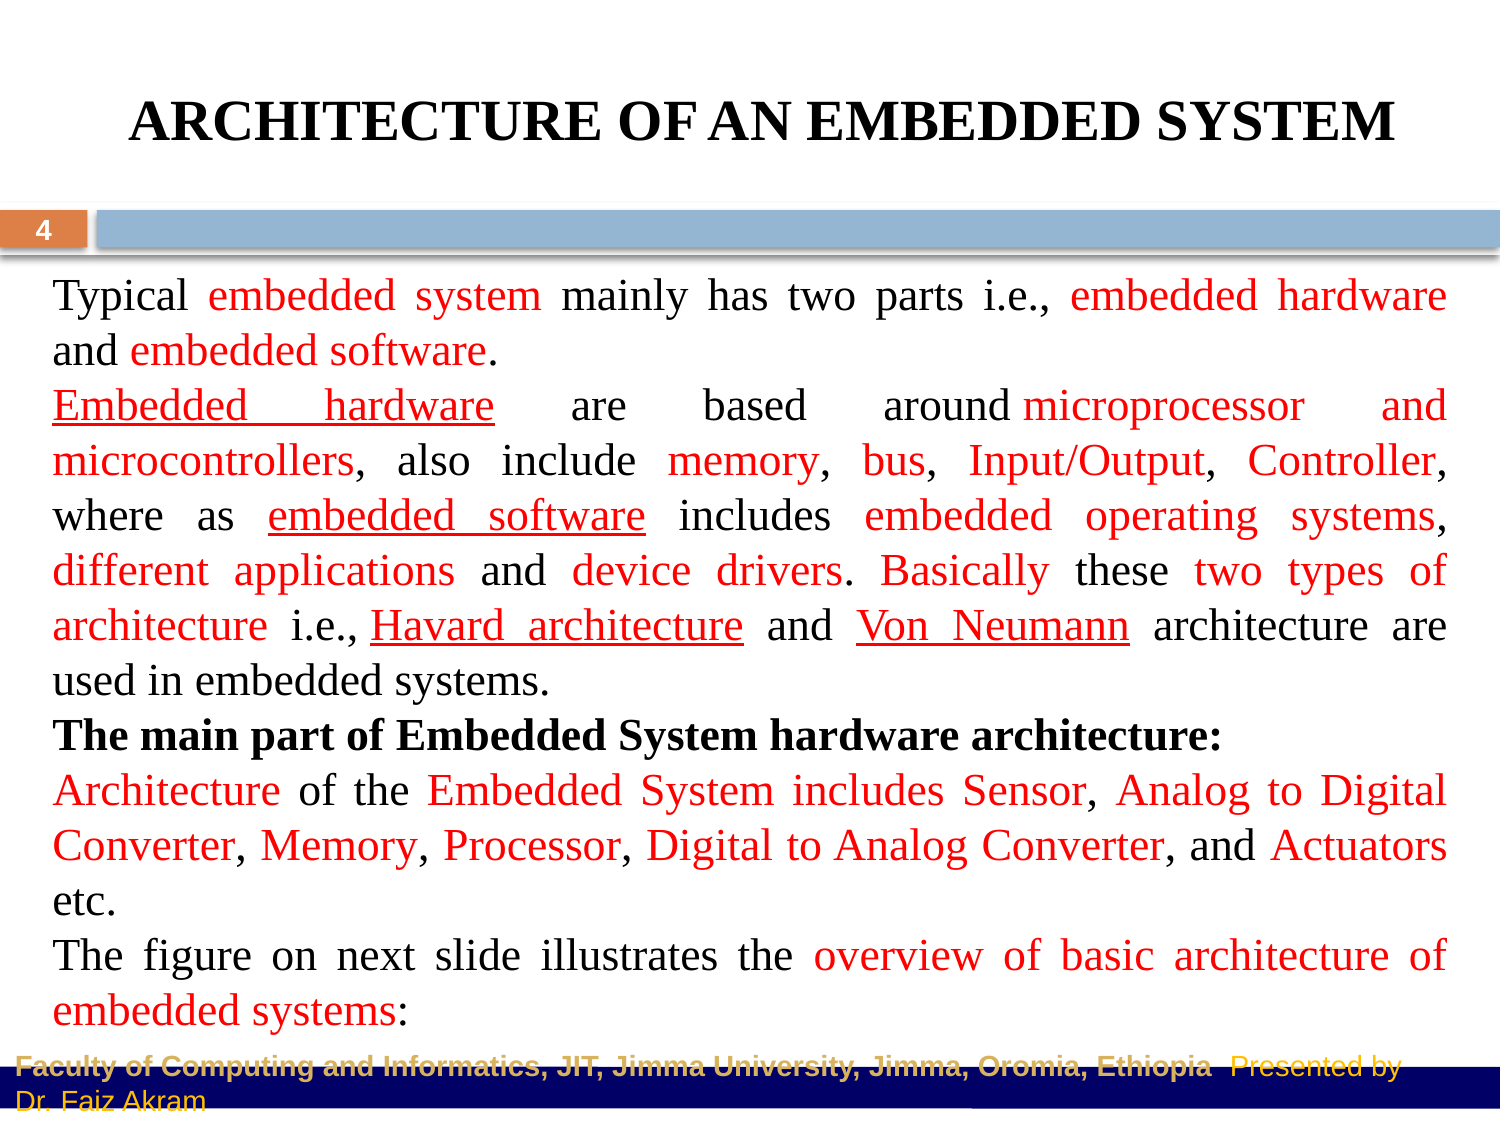

ARCHITECTURE OF AN EMBEDDED SYSTEM
4

Typical embedded system mainly has two parts i.e., embedded hardware and embedded software.
Embedded hardware are based around microprocessor and microcontrollers, also include memory, bus, Input/Output, Controller, where as embedded software includes embedded operating systems, different applications and device drivers. Basically these two types of architecture i.e., Havard architecture and Von Neumann architecture are used in embedded systems.
The main part of Embedded System hardware architecture:
Architecture of the Embedded System includes Sensor, Analog to Digital Converter, Memory, Processor, Digital to Analog Converter, and Actuators etc.
The figure on next slide illustrates the overview of basic architecture of embedded systems:

Faculty of Computing and Informatics, JIT, Jimma University, Jimma, Oromia, Ethiopia  Presented by Dr. Faiz Akram